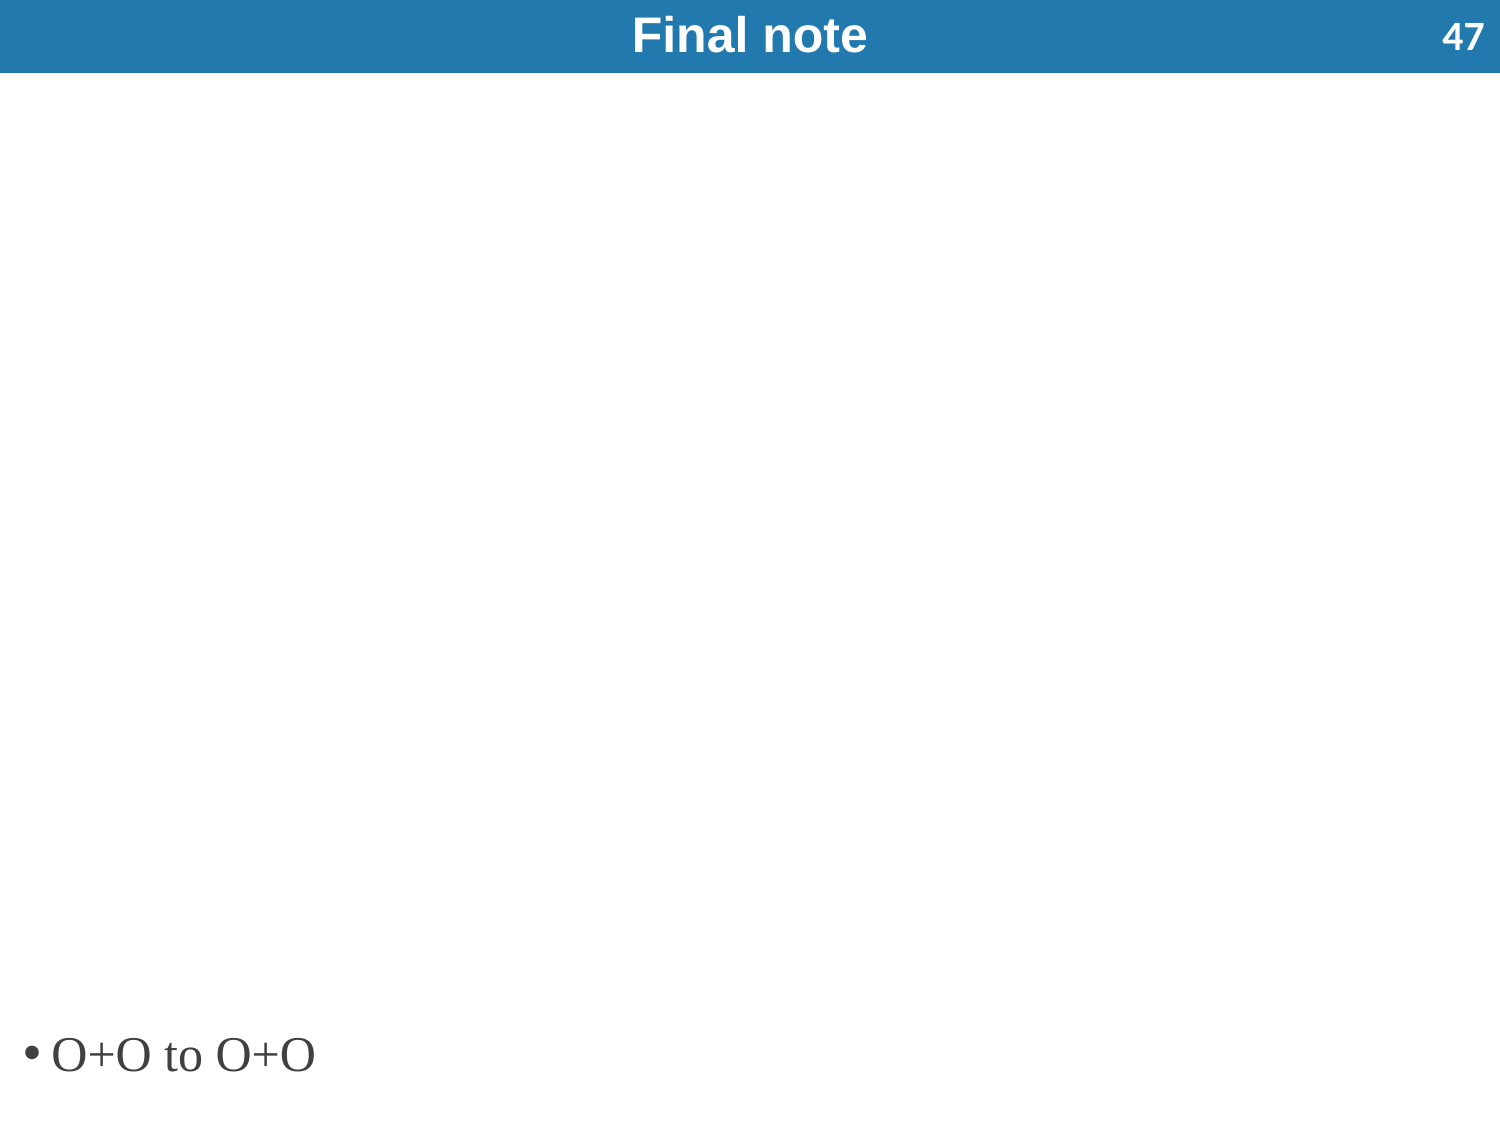

# Final note
47
O+O to O+O